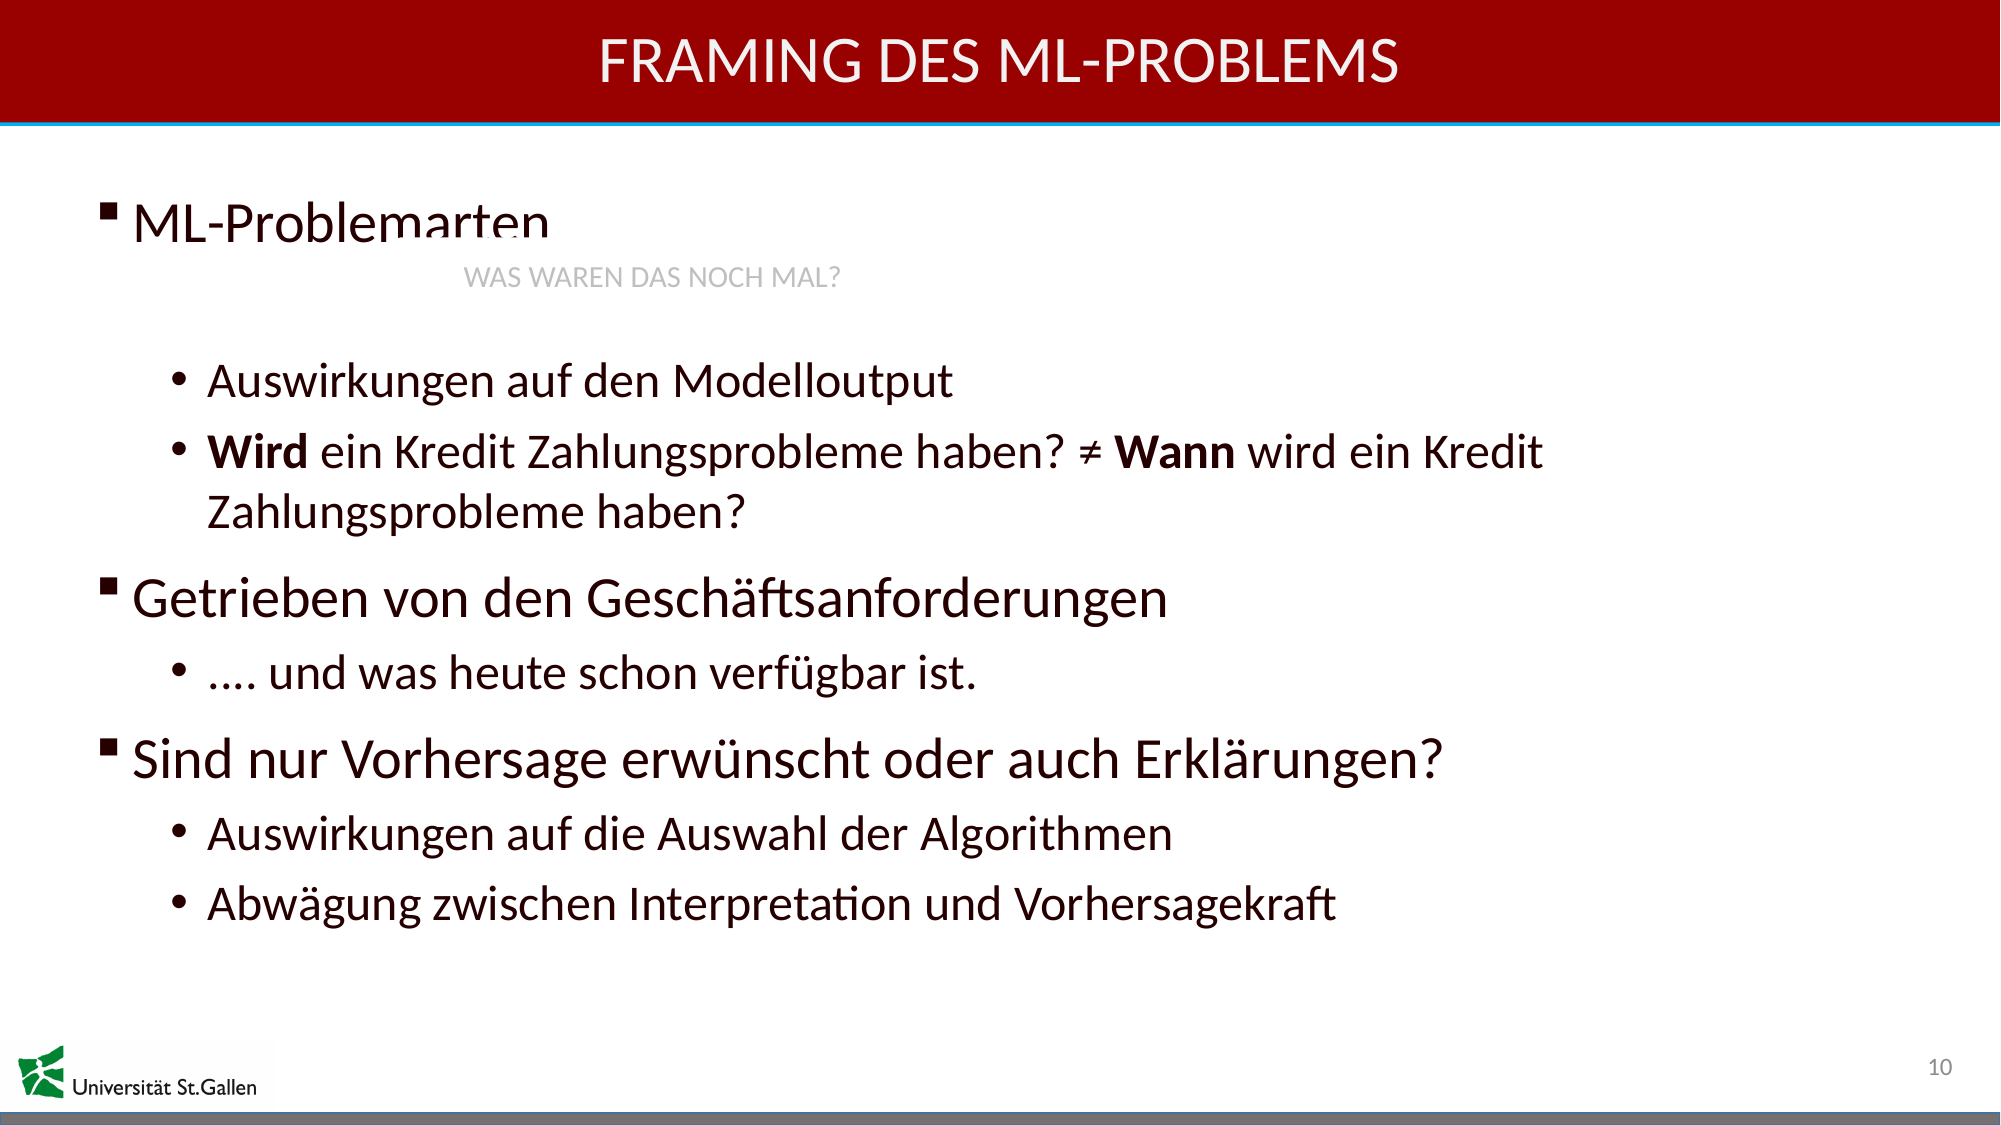

# Framing des ML-Problems
ML-Problemarten

Auswirkungen auf den Modelloutput
Wird ein Kredit Zahlungsprobleme haben? ≠ Wann wird ein Kredit Zahlungsprobleme haben?
Getrieben von den Geschäftsanforderungen
.... und was heute schon verfügbar ist.
Sind nur Vorhersage erwünscht oder auch Erklärungen?
Auswirkungen auf die Auswahl der Algorithmen
Abwägung zwischen Interpretation und Vorhersagekraft

WAS WAREN DAS NOCH MAL?
10